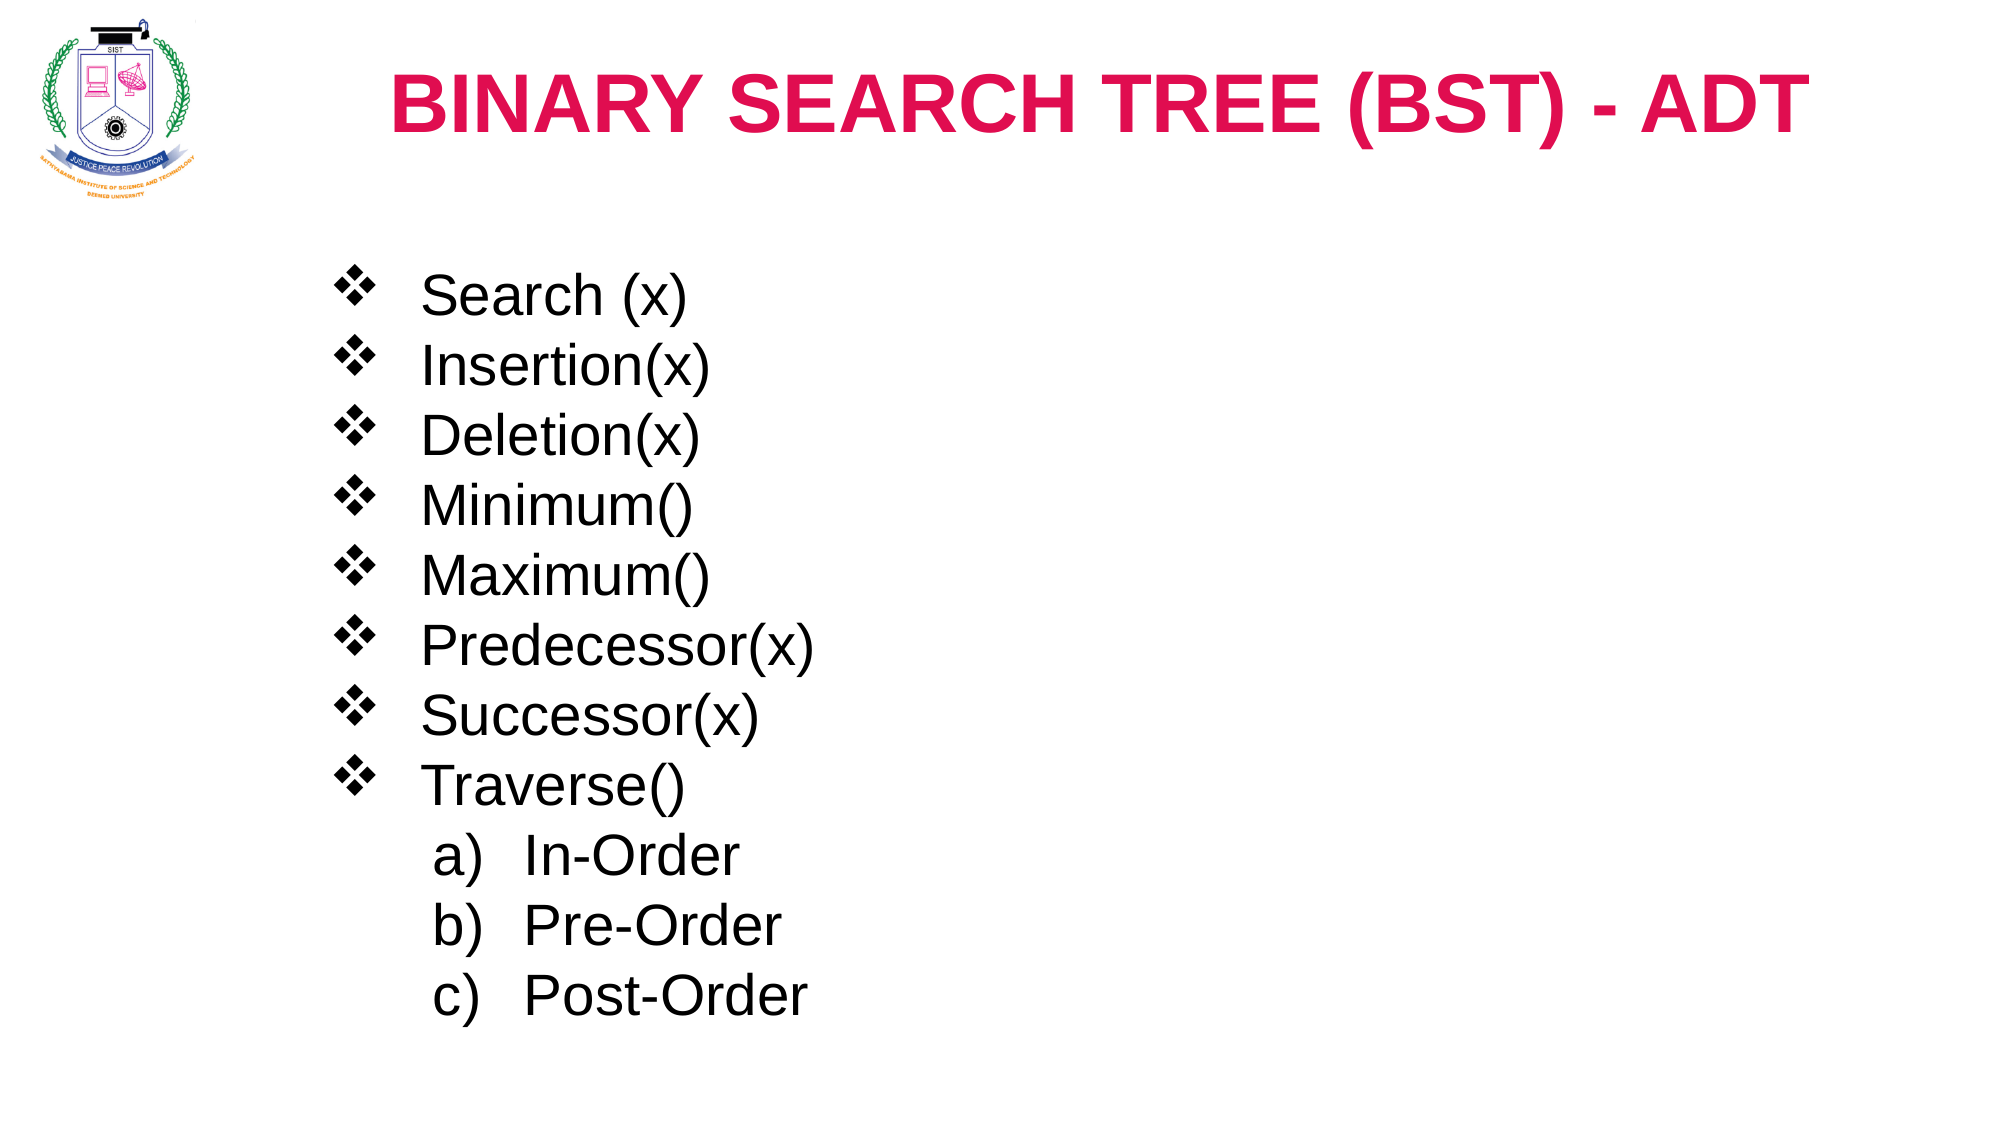

BINARY SEARCH TREE (BST) - ADT
 Search (x)
 Insertion(x)
 Deletion(x)
 Minimum()
 Maximum()
 Predecessor(x)
 Successor(x)
 Traverse()
 In-Order
 Pre-Order
 Post-Order